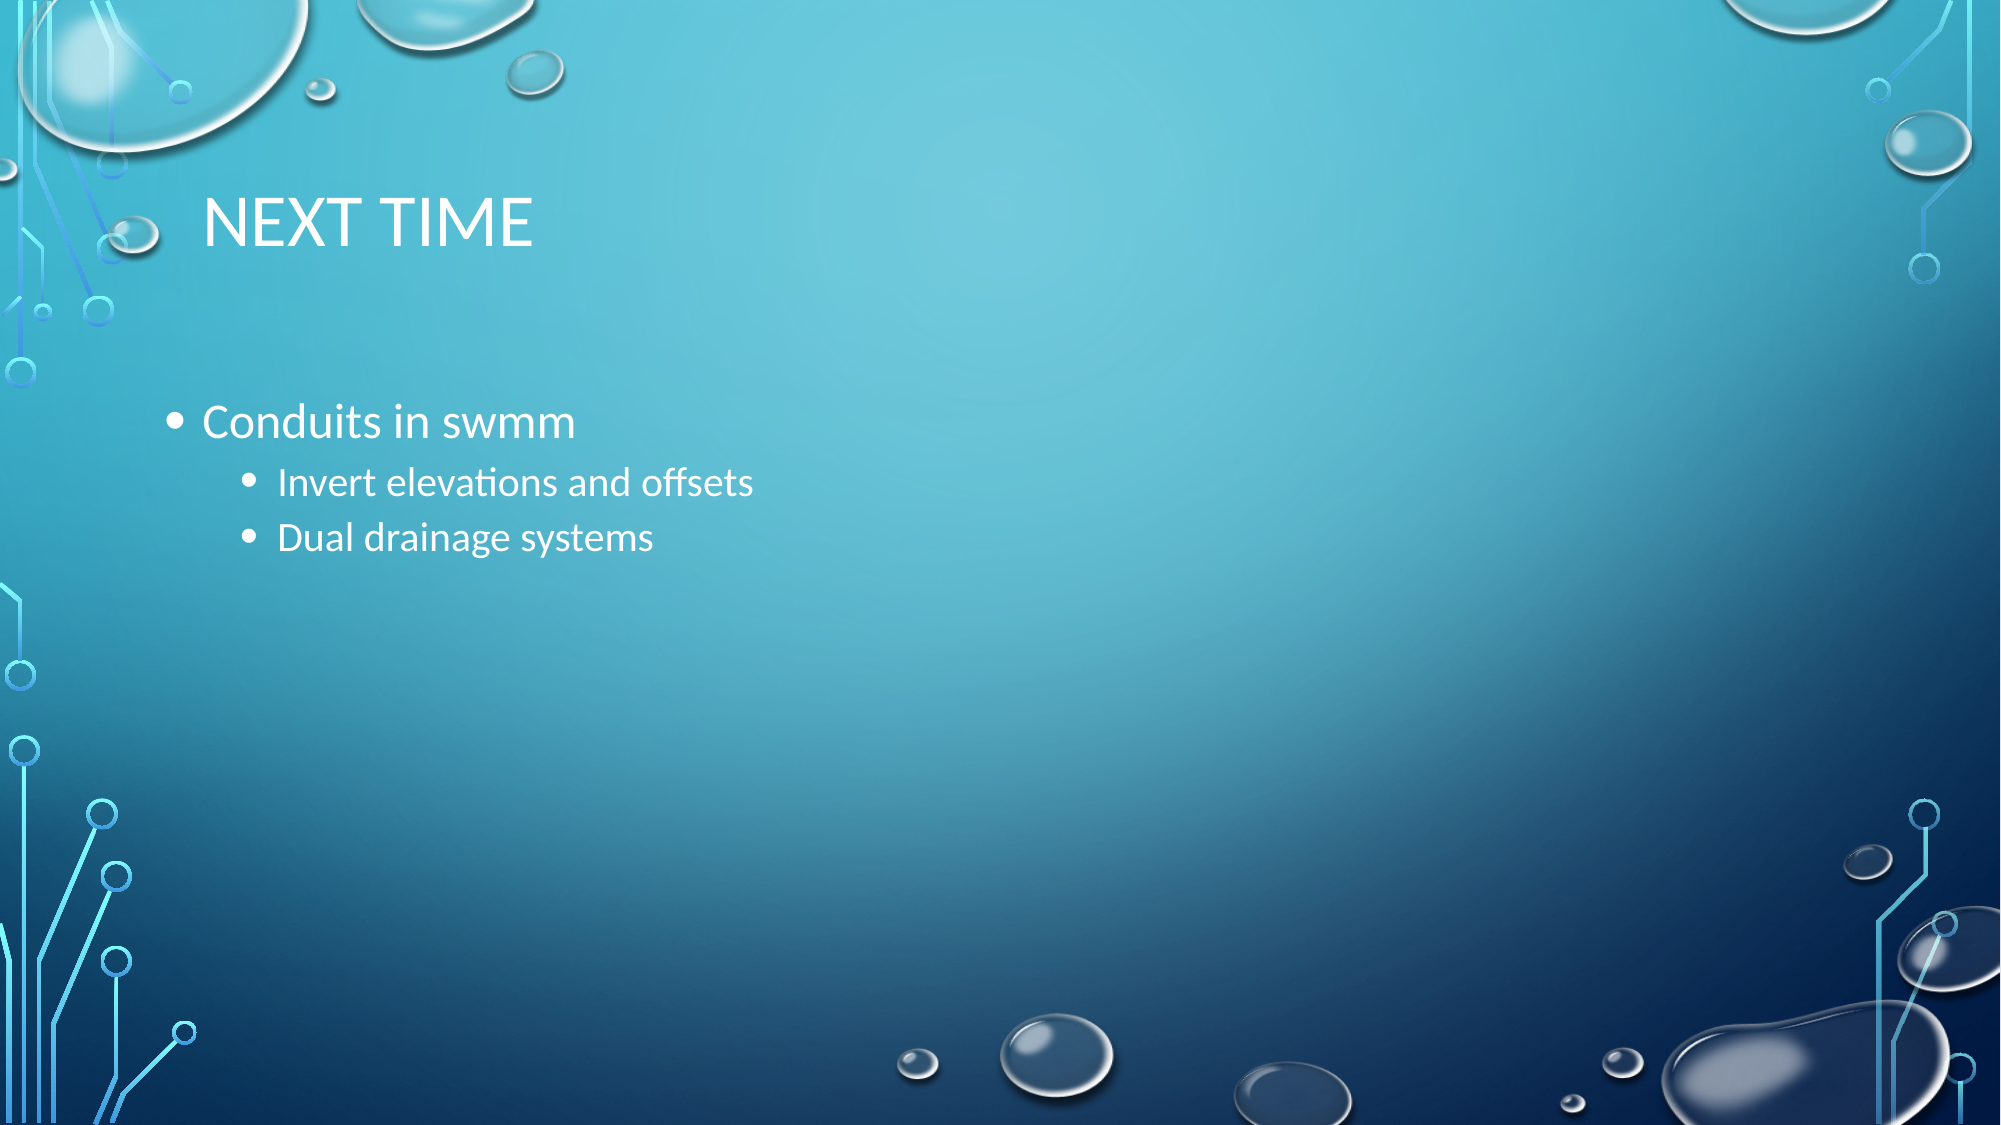

# Next Time
Conduits in swmm
Invert elevations and offsets
Dual drainage systems